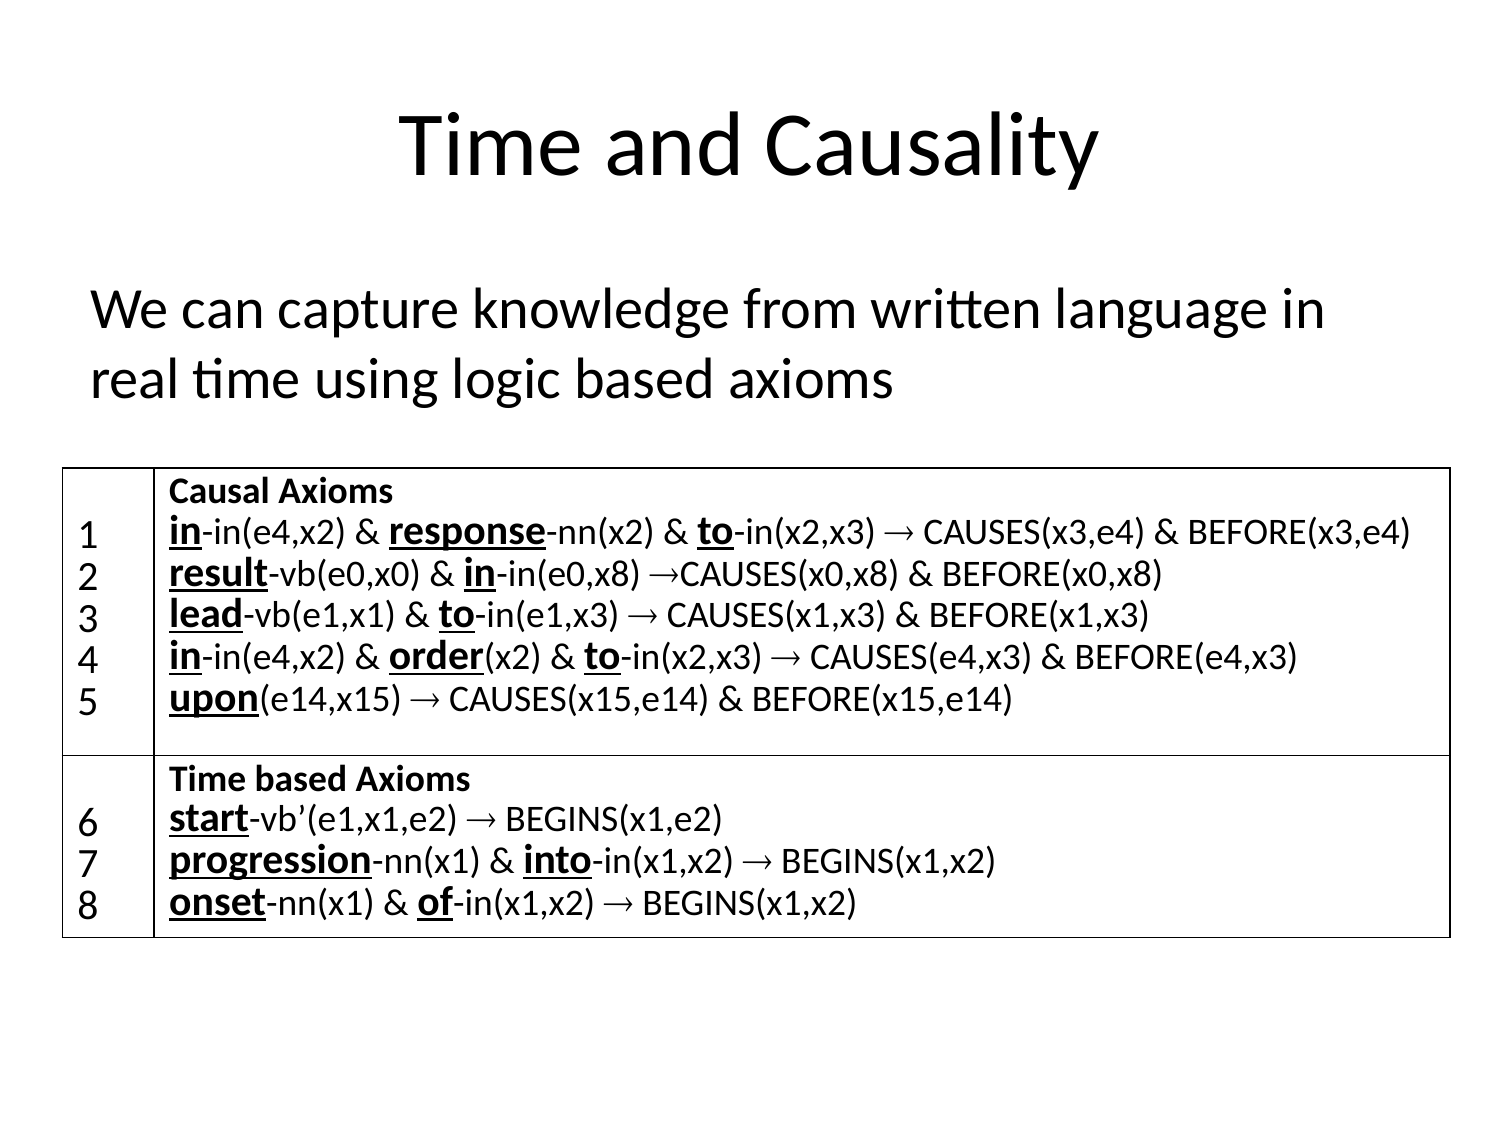

# Time and Causality
We can capture knowledge from written language in real time using logic based axioms
| 1 2 3 4 5 | Causal Axioms in-in(e4,x2) & response-nn(x2) & to-in(x2,x3) → CAUSES(x3,e4) & BEFORE(x3,e4) result-vb(e0,x0) & in-in(e0,x8) →CAUSES(x0,x8) & BEFORE(x0,x8) lead-vb(e1,x1) & to-in(e1,x3) → CAUSES(x1,x3) & BEFORE(x1,x3) in-in(e4,x2) & order(x2) & to-in(x2,x3) → CAUSES(e4,x3) & BEFORE(e4,x3) upon(e14,x15) → CAUSES(x15,e14) & BEFORE(x15,e14) |
| --- | --- |
| 6 7 8 | Time based Axioms start-vb’(e1,x1,e2) → BEGINS(x1,e2) progression-nn(x1) & into-in(x1,x2) → BEGINS(x1,x2) onset-nn(x1) & of-in(x1,x2) → BEGINS(x1,x2) |